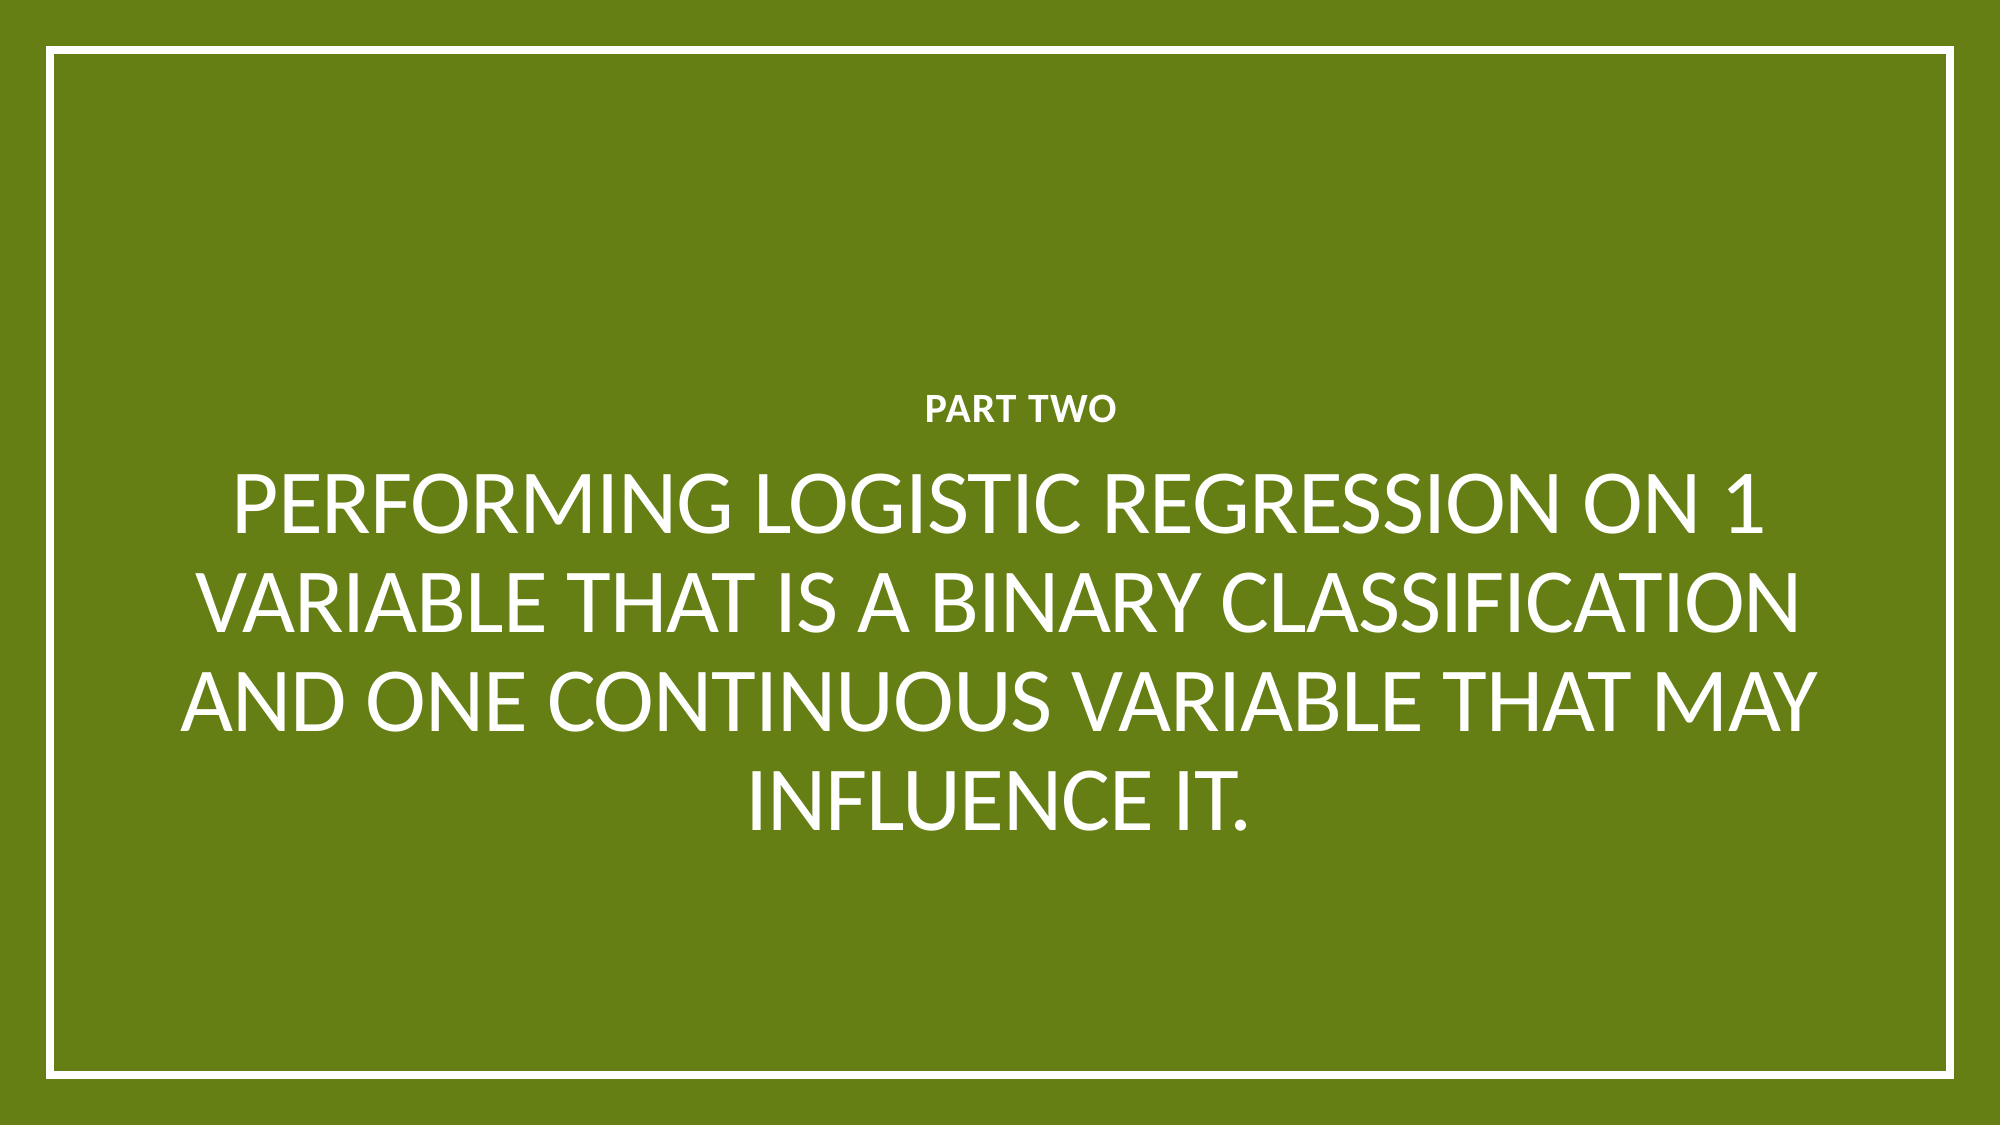

Part two
# Performing logistic regression on 1 variable that is a binary classification and one continuous variable that may influence it.